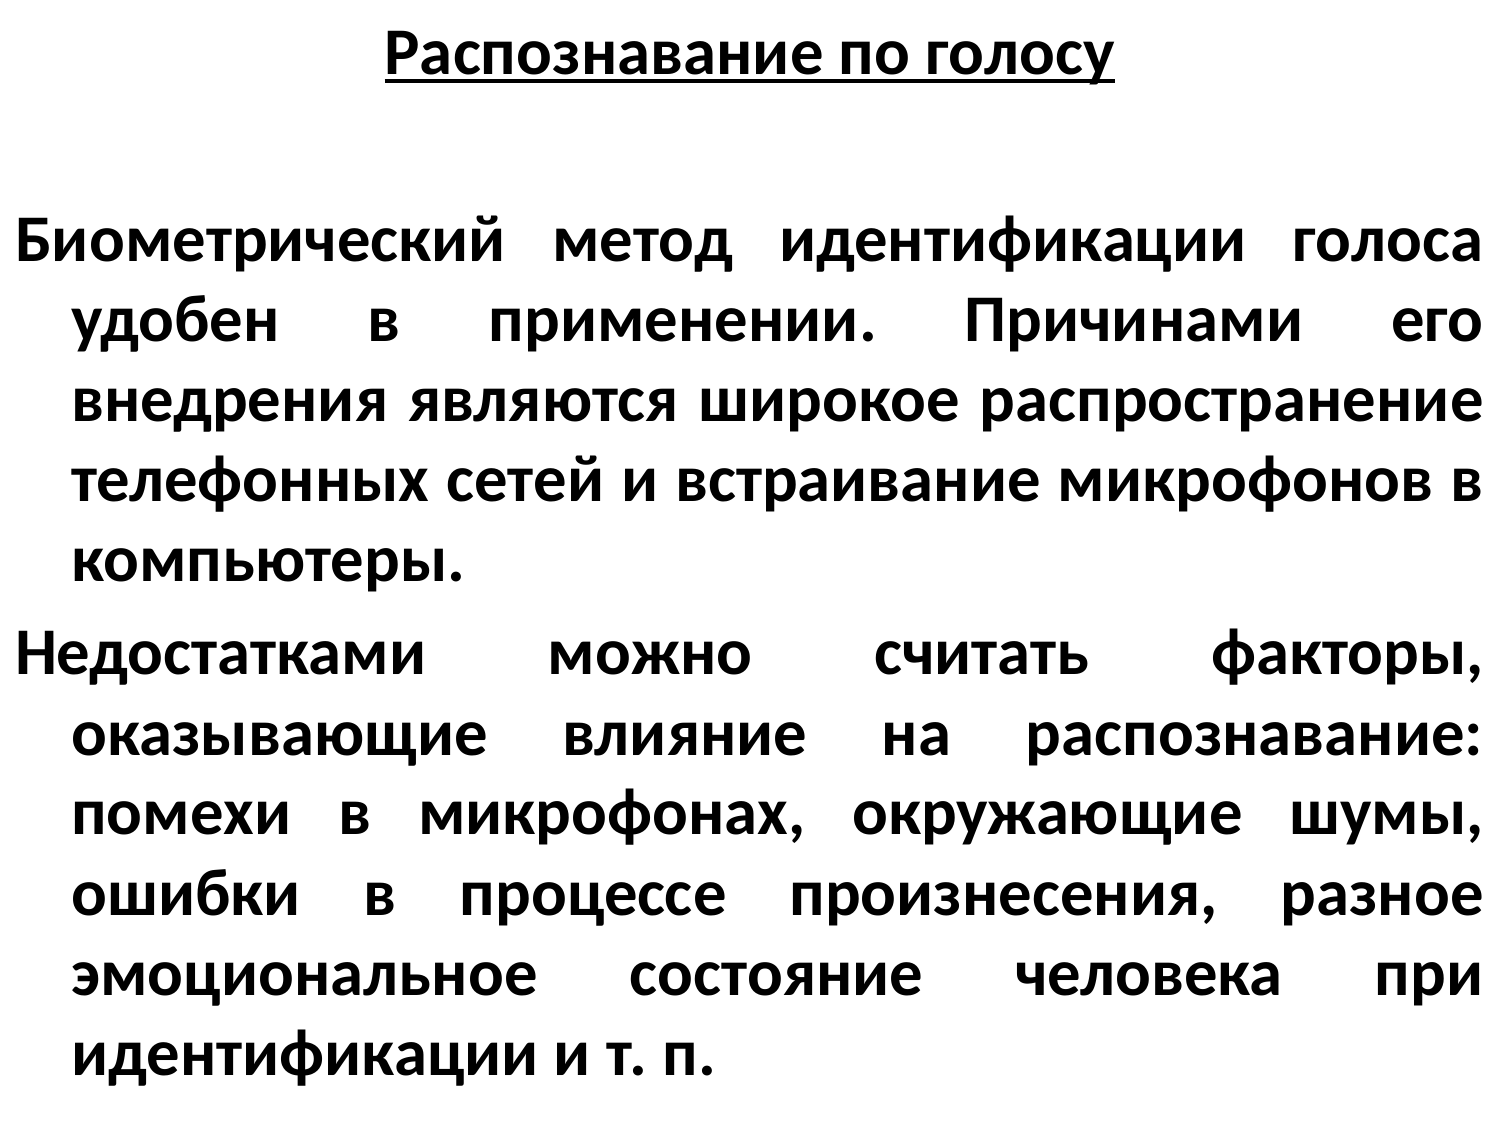

Распознавание по голосу

Биометрический метод идентификации голоса удобен в применении. Причинами его внедрения являются широкое распространение телефонных сетей и встраивание микрофонов в компьютеры.
Недостатками можно считать факторы, оказывающие влияние на распознавание: помехи в микрофонах, окружающие шумы, ошибки в процессе произнесения, разное эмоциональное состояние человека при идентификации и т. п.